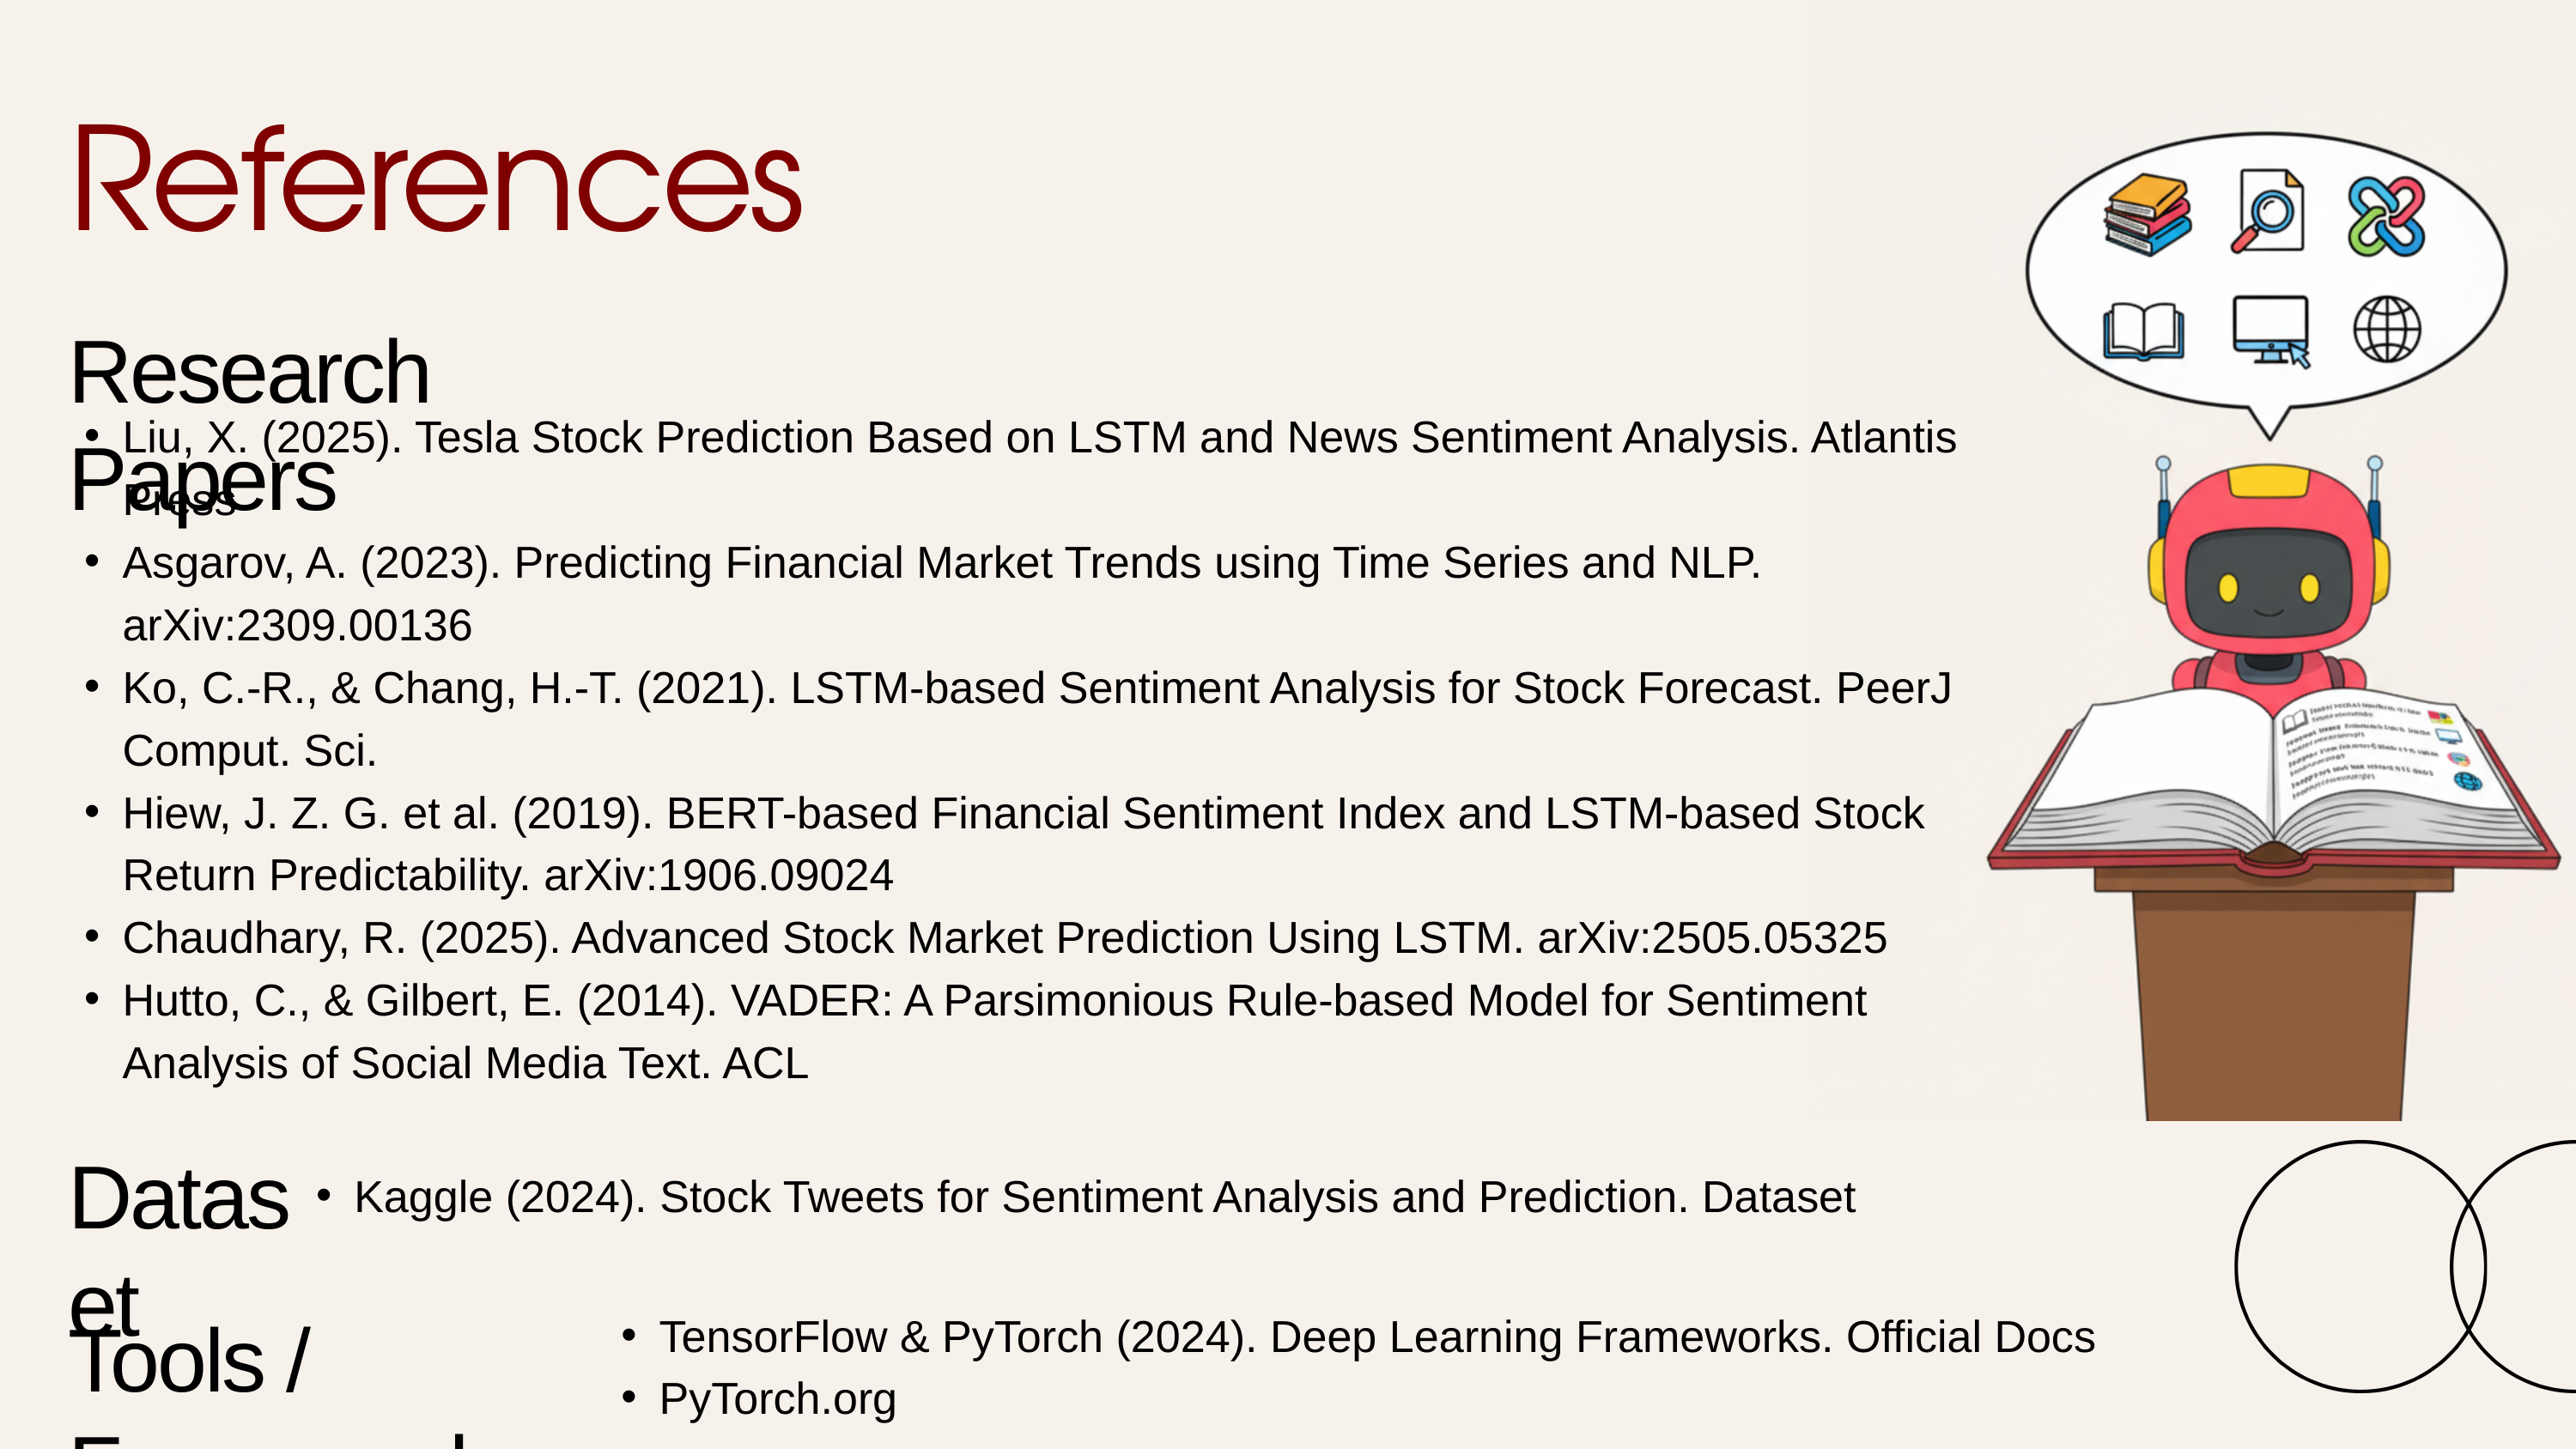

References
Research Papers
Liu, X. (2025). Tesla Stock Prediction Based on LSTM and News Sentiment Analysis. Atlantis Press
Asgarov, A. (2023). Predicting Financial Market Trends using Time Series and NLP. arXiv:2309.00136
Ko, C.-R., & Chang, H.-T. (2021). LSTM-based Sentiment Analysis for Stock Forecast. PeerJ Comput. Sci.
Hiew, J. Z. G. et al. (2019). BERT-based Financial Sentiment Index and LSTM-based Stock Return Predictability. arXiv:1906.09024
Chaudhary, R. (2025). Advanced Stock Market Prediction Using LSTM. arXiv:2505.05325
Hutto, C., & Gilbert, E. (2014). VADER: A Parsimonious Rule-based Model for Sentiment Analysis of Social Media Text. ACL

Kaggle (2024). Stock Tweets for Sentiment Analysis and Prediction. Dataset
Dataset

TensorFlow & PyTorch (2024). Deep Learning Frameworks. Official Docs
PyTorch.org
Tools / Frameworks